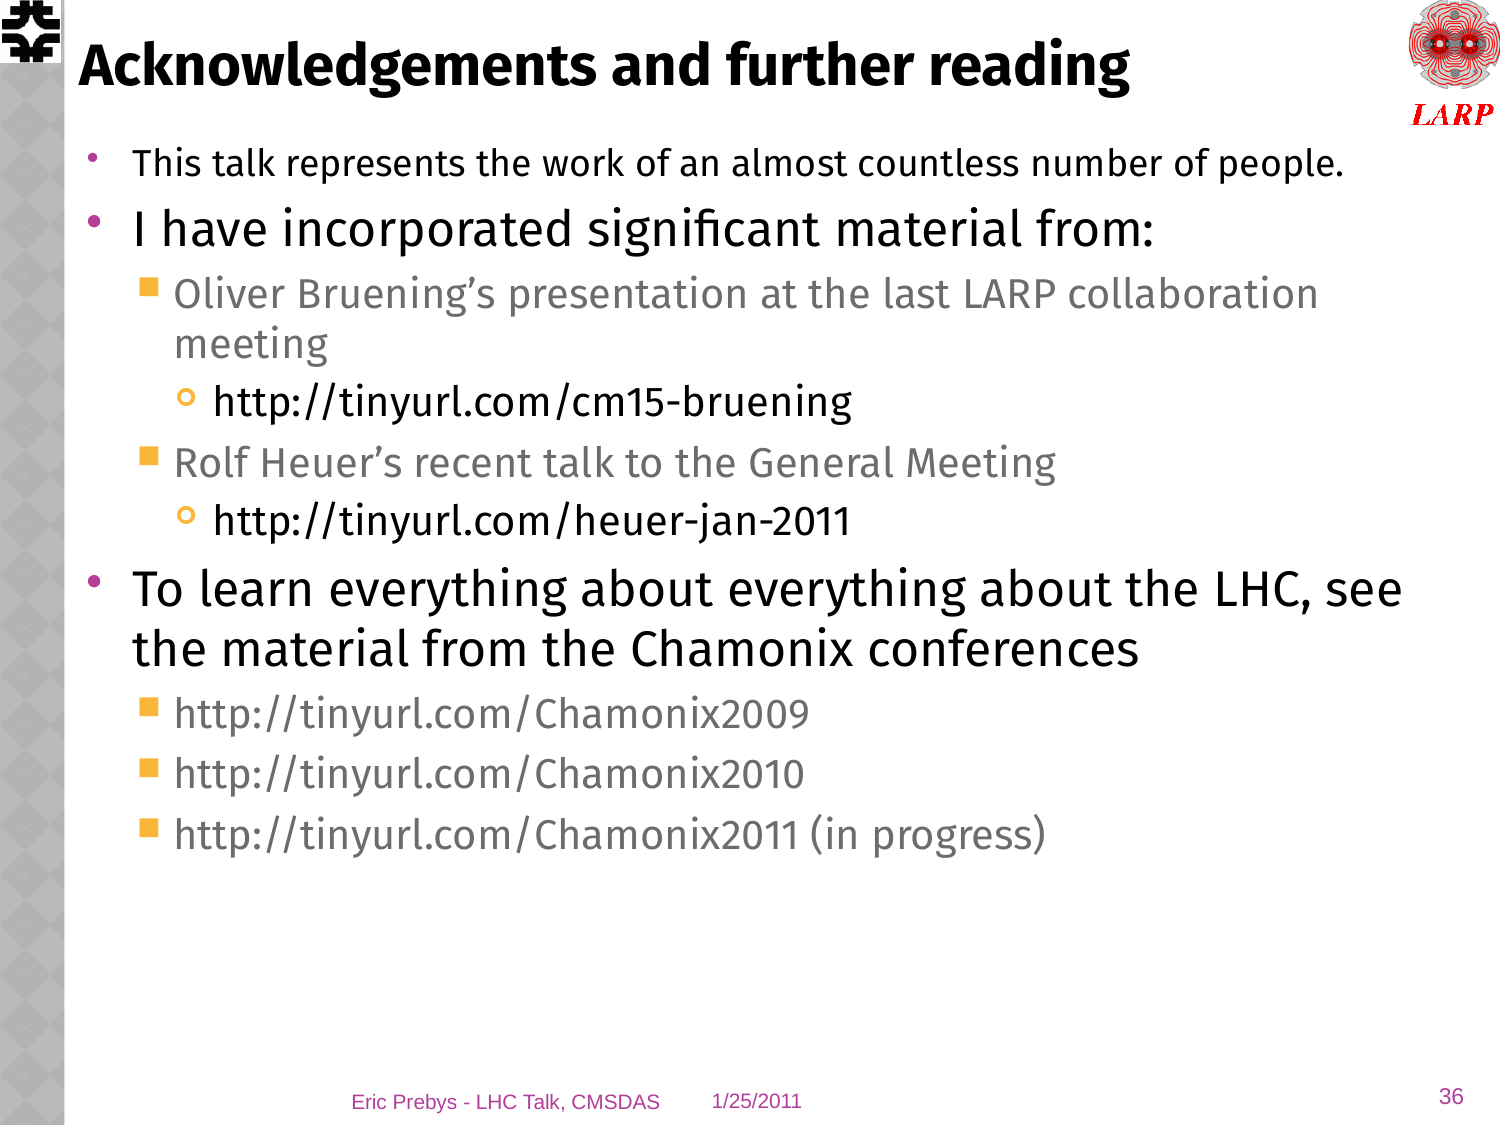

# Acknowledgements and further reading
This talk represents the work of an almost countless number of people.
I have incorporated significant material from:
Oliver Bruening’s presentation at the last LARP collaboration meeting
http://tinyurl.com/cm15-bruening
Rolf Heuer’s recent talk to the General Meeting
http://tinyurl.com/heuer-jan-2011
To learn everything about everything about the LHC, see the material from the Chamonix conferences
http://tinyurl.com/Chamonix2009
http://tinyurl.com/Chamonix2010
http://tinyurl.com/Chamonix2011 (in progress)
36
Eric Prebys - LHC Talk, CMSDAS
1/25/2011